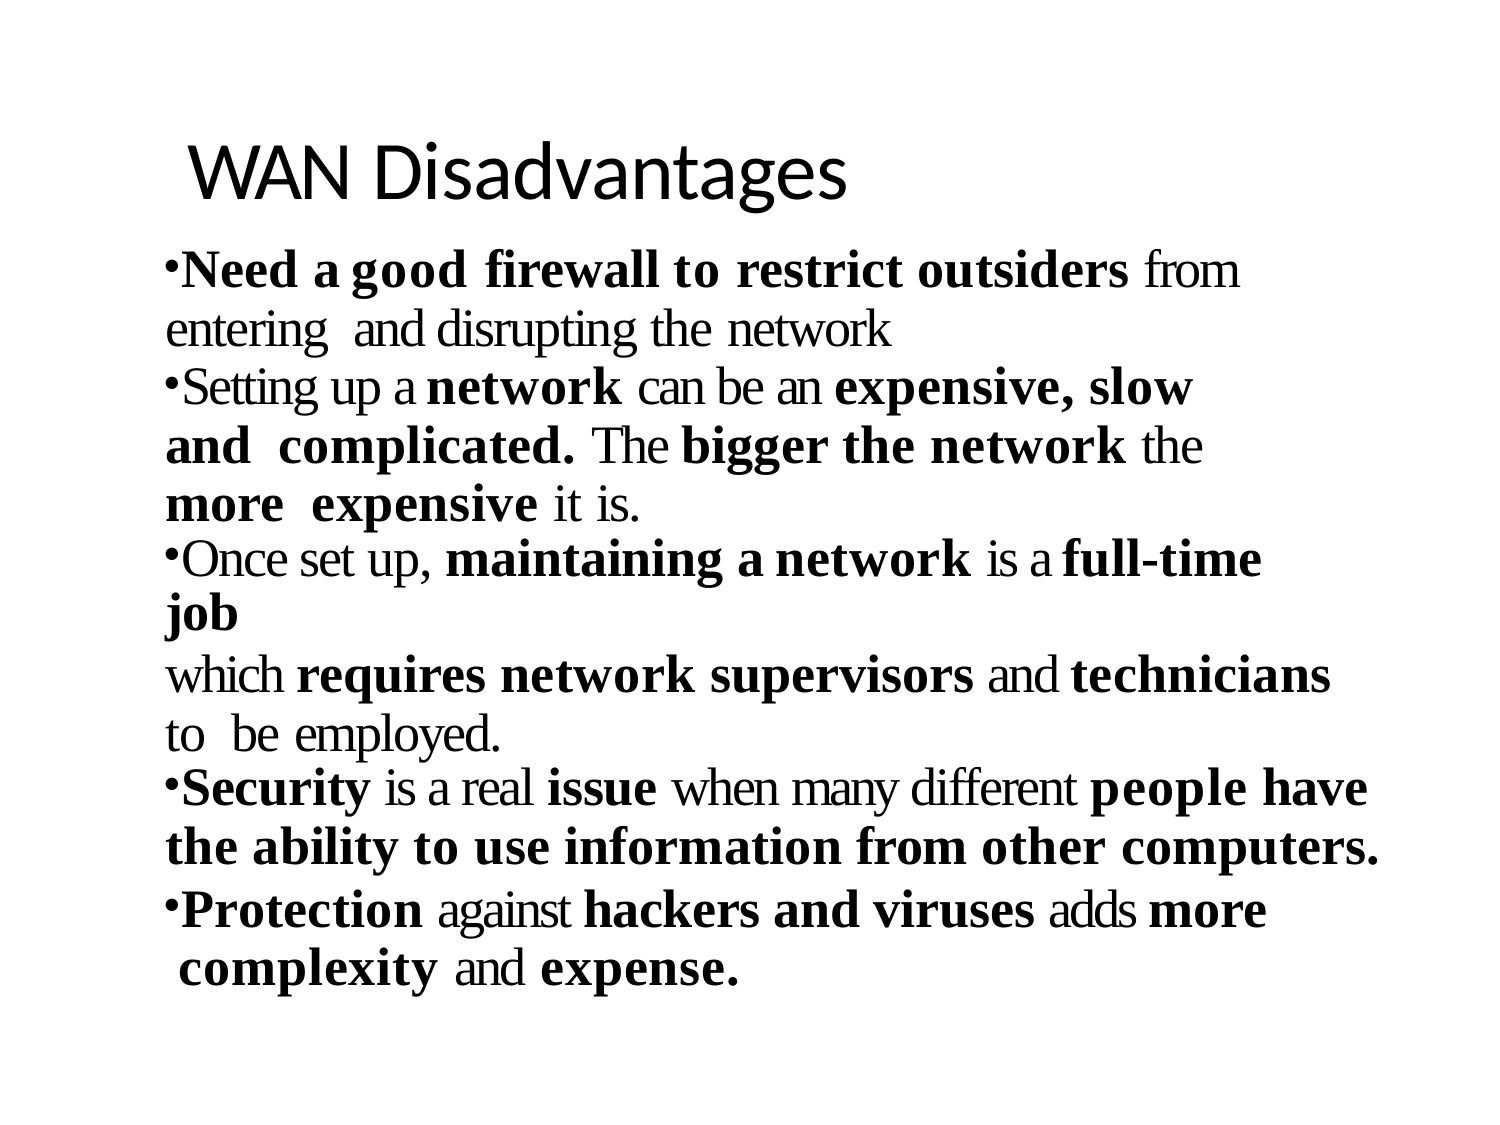

# WAN Disadvantages
Need a good firewall to restrict outsiders from entering  and disrupting the network
Setting up a network can be an expensive, slow and  complicated. The bigger the network the more  expensive it is.
Once set up, maintaining a network is a full-time job
which requires network supervisors and technicians to  be employed.
Security is a real issue when many different people have
the ability to use information from other computers.
Protection against hackers and viruses adds more  complexity and expense.